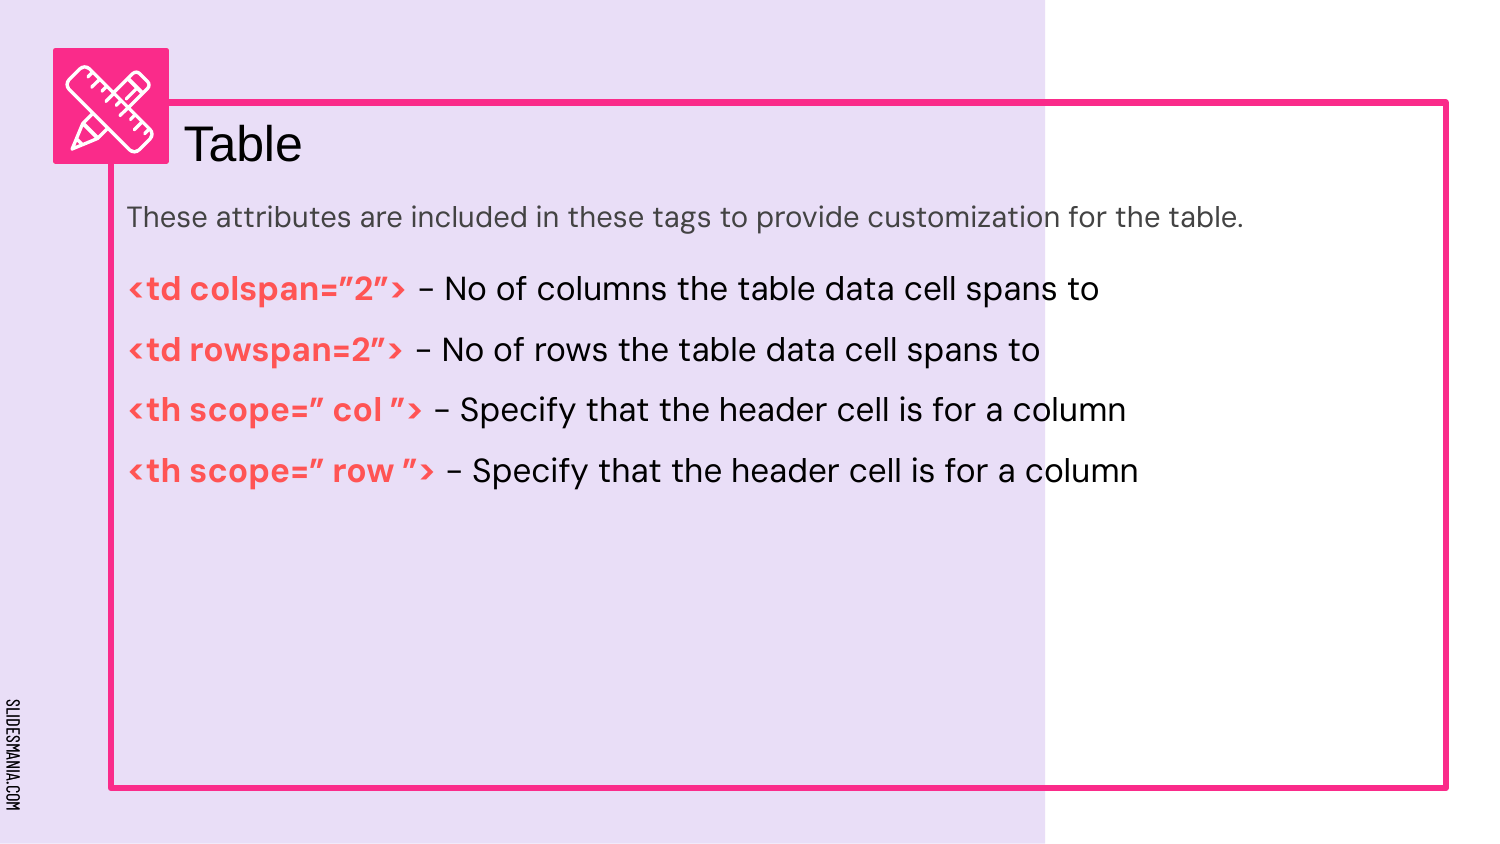

# Table
These attributes are included in these tags to provide customization for the table.
<td colspan=”2”> - No of columns the table data cell spans to
<td rowspan=2”> - No of rows the table data cell spans to
<th scope=” col ”> - Specify that the header cell is for a column
<th scope=” row ”> - Specify that the header cell is for a column